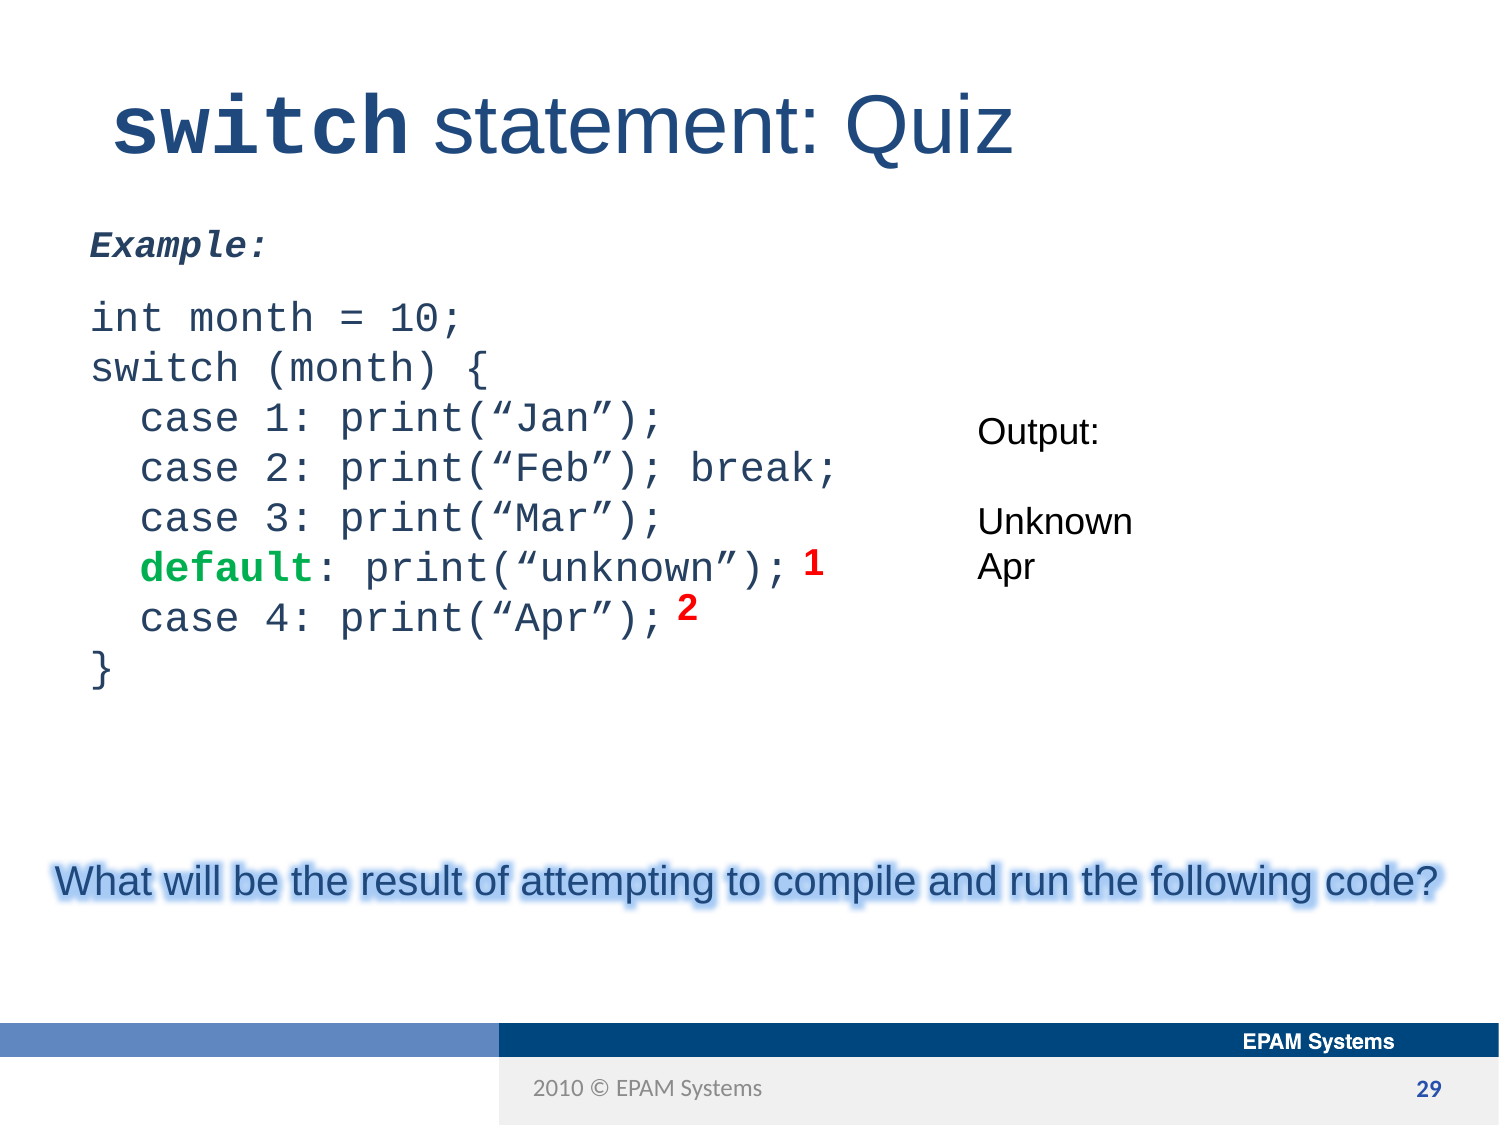

switch statement: Quiz

Example:
int month = 10;
switch (month) {
  case 1: print(“Jan”);
  case 2: print(“Feb”); break;
  case 3: print(“Mar”);
  default: print(“unknown”);
  case 4: print(“Apr”);
}

Output:

Unknown
Apr

            1
2
What will be the result of attempting to compile and run the following code?